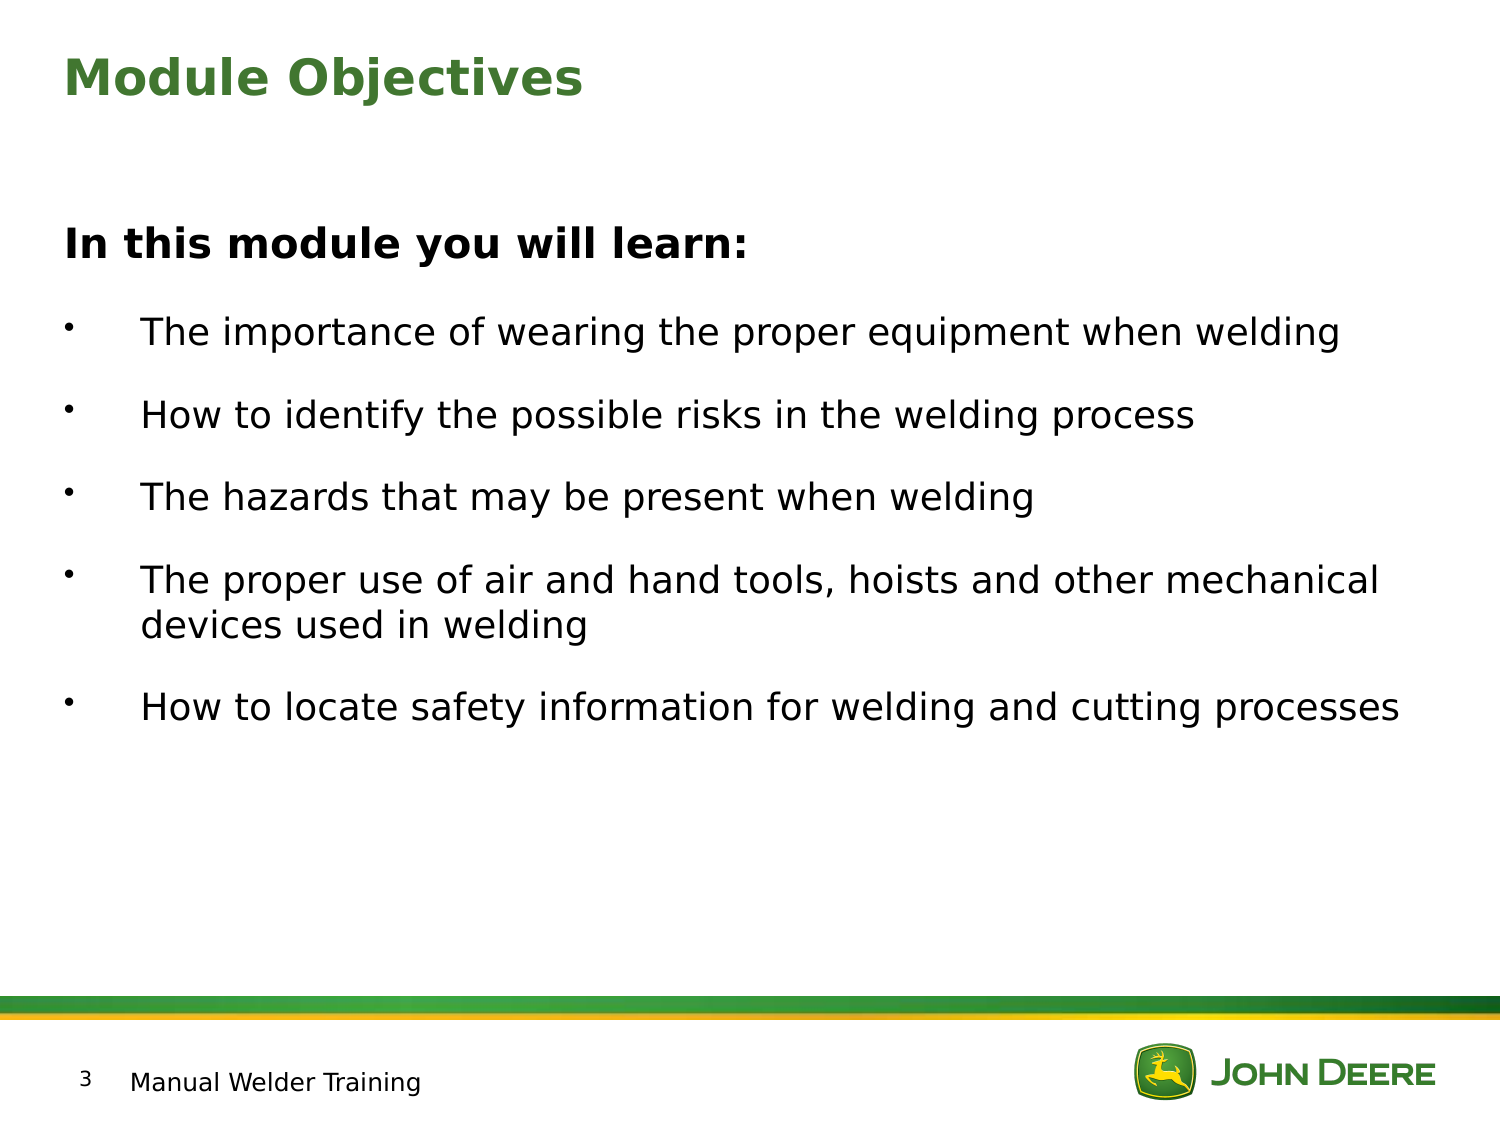

# Module Objectives
In this module you will learn:
The importance of wearing the proper equipment when welding
How to identify the possible risks in the welding process
The hazards that may be present when welding
The proper use of air and hand tools, hoists and other mechanical devices used in welding
How to locate safety information for welding and cutting processes

3
Manual Welder Training